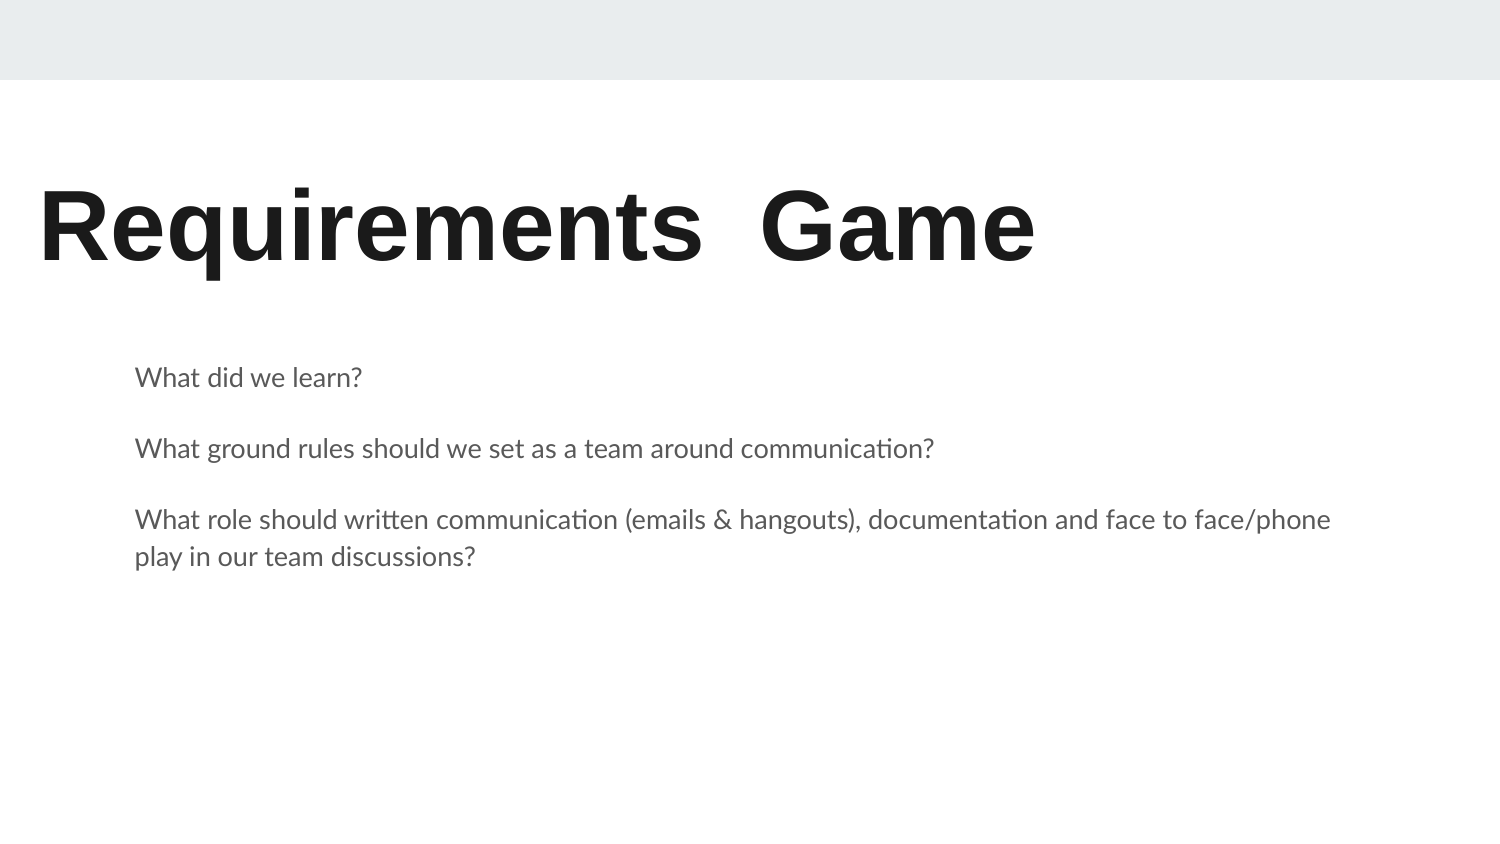

# Requirements  Game
What did we learn?
What ground rules should we set as a team around communication?
What role should written communication (emails & hangouts), documentation and face to face/phone play in our team discussions?